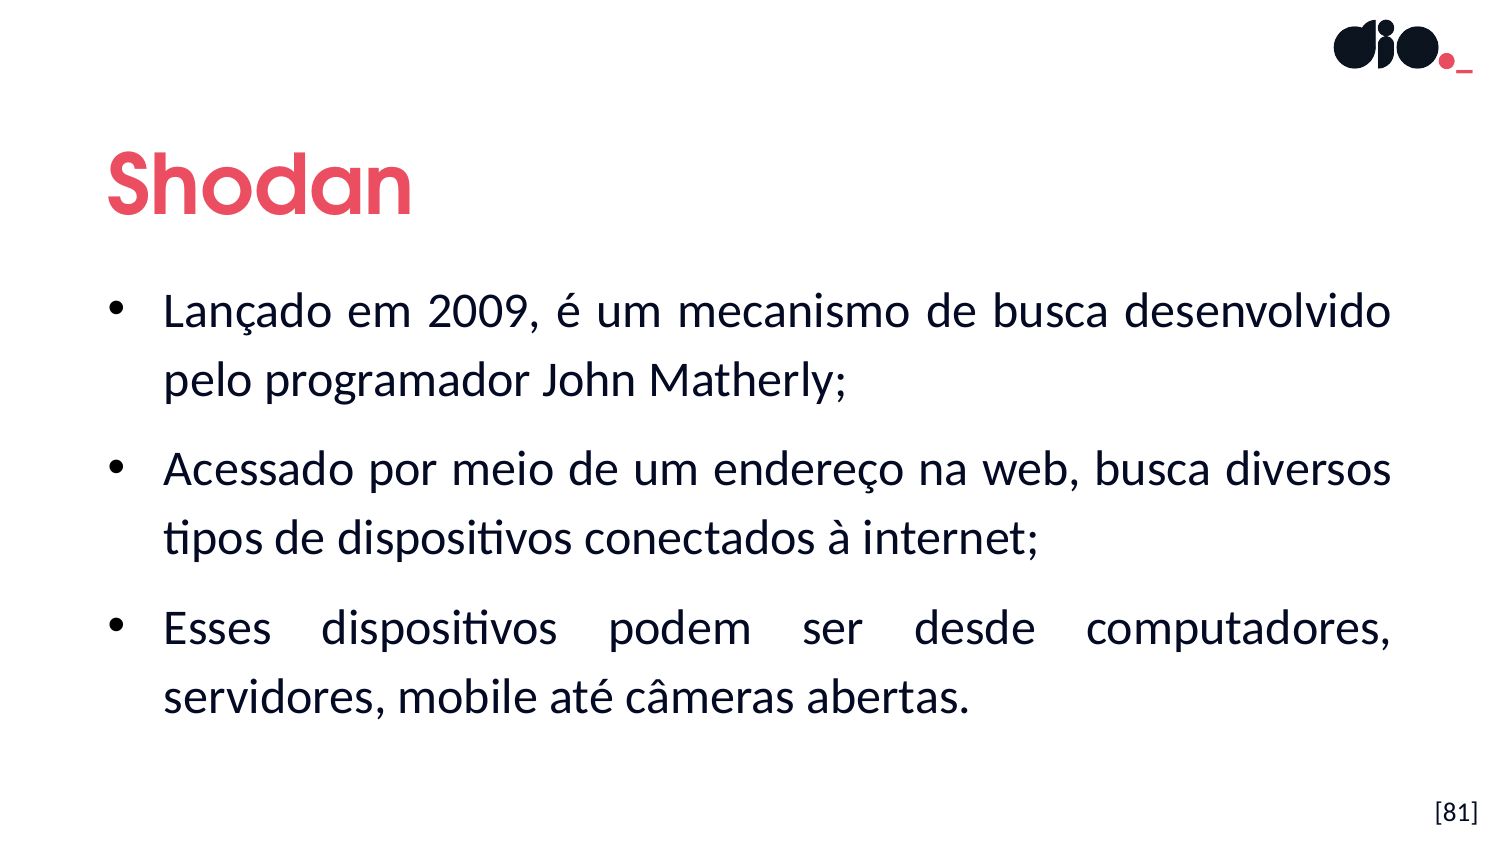

Shodan
Lançado em 2009, é um mecanismo de busca desenvolvido pelo programador John Matherly;
Acessado por meio de um endereço na web, busca diversos tipos de dispositivos conectados à internet;
Esses dispositivos podem ser desde computadores, servidores, mobile até câmeras abertas.
[81]